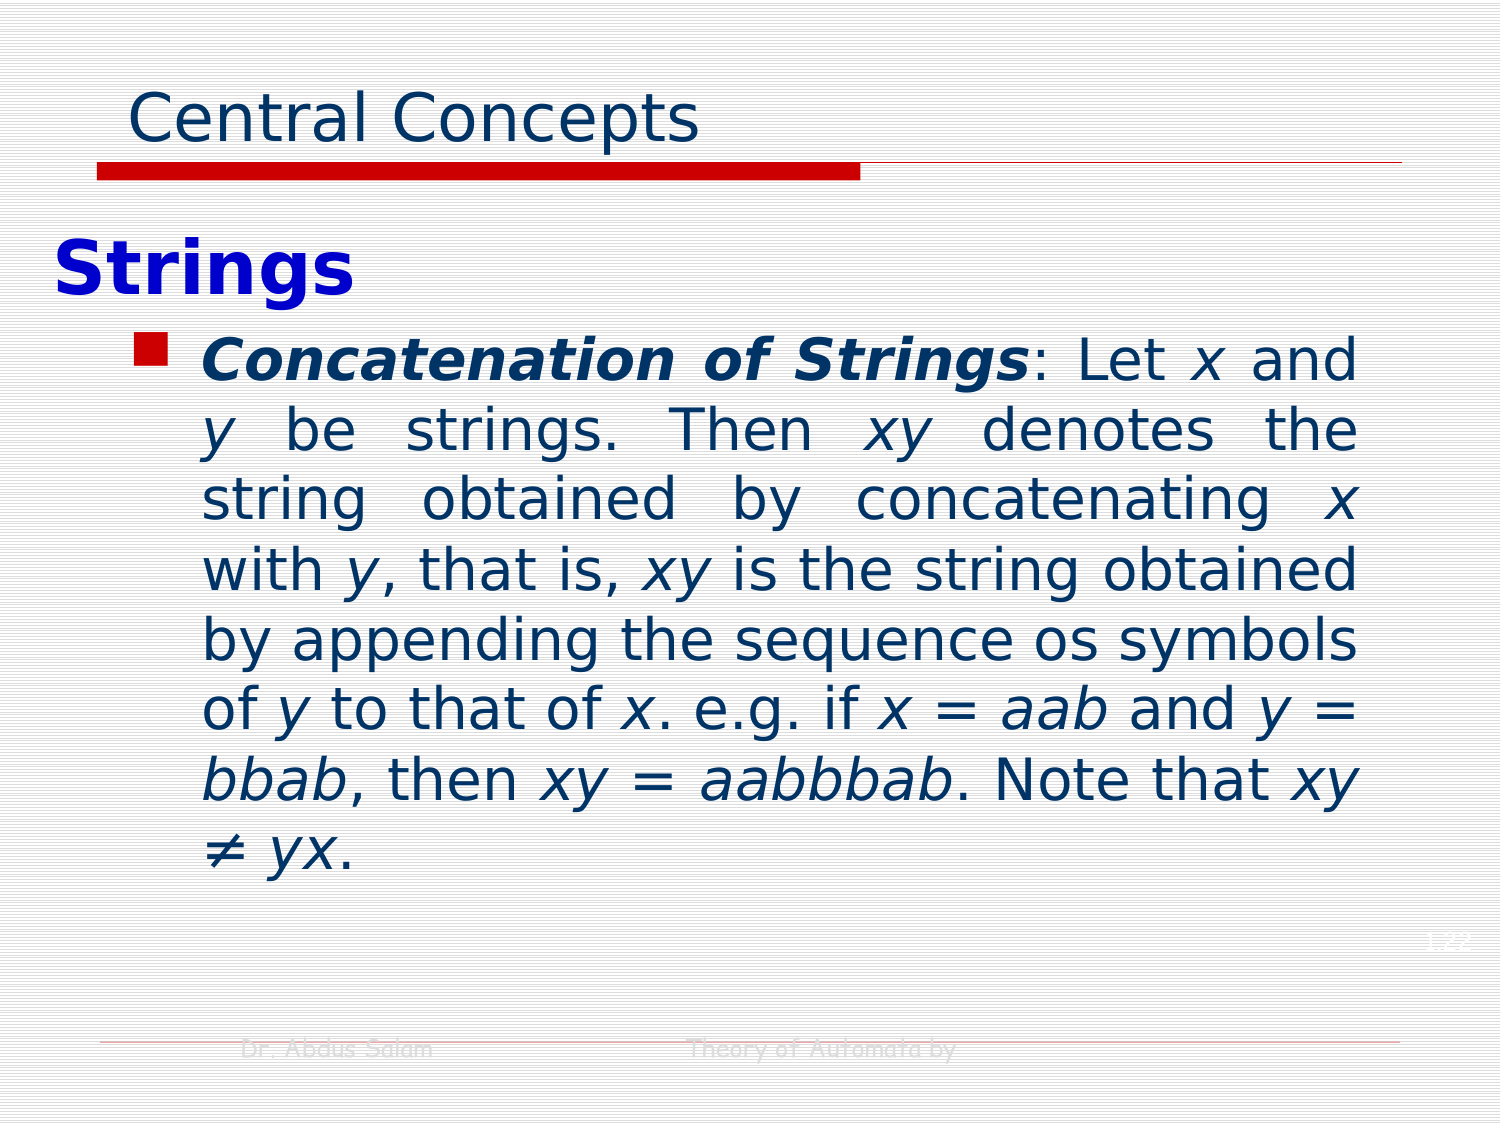

# Central Concepts
Strings
Concatenation of Strings: Let x and y be strings. Then xy denotes the string obtained by concatenating x with y, that is, xy is the string obtained by appending the sequence os symbols of y to that of x. e.g. if x = aab and y = bbab, then xy = aabbbab. Note that xy ≠ yx.
1.22
Dr. Abdus Salam
Theory of Automata by